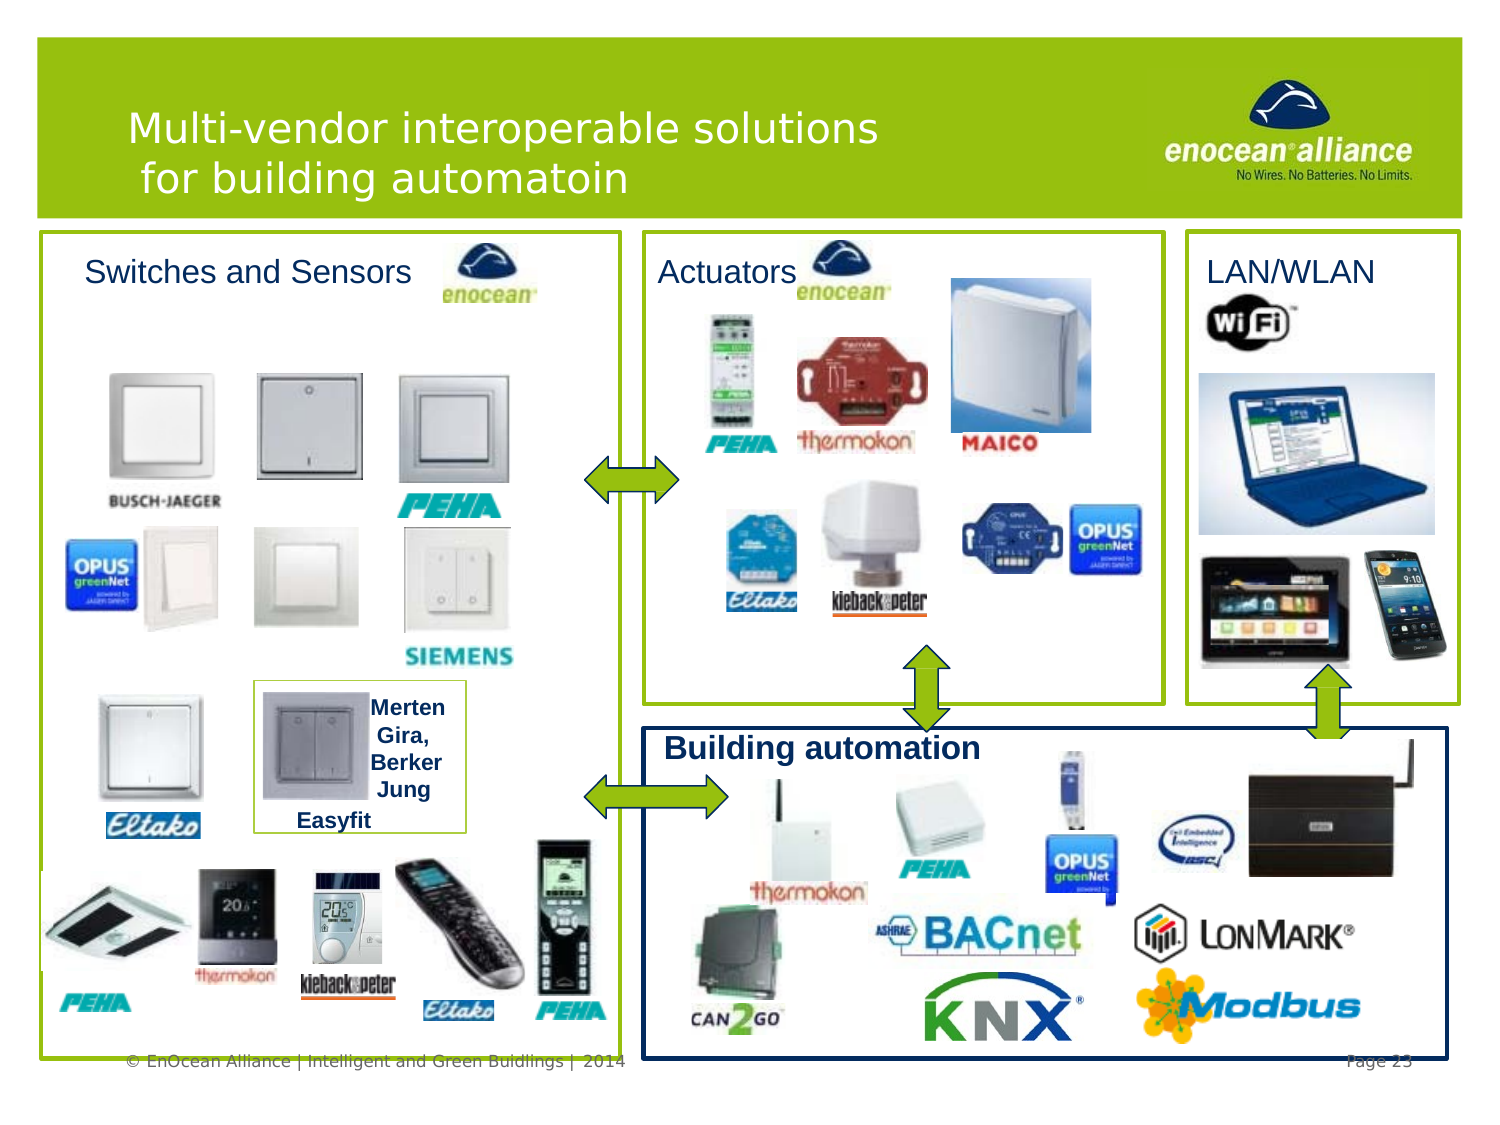

# Multi-vendor interoperable solutions  for building automatoin

LAN/WLAN
Switches and Sensors	Actuators

Merten  Gira,  Berker  Jung
Easyfit

Building automation

© EnOcean Alliance | Intelligent and Green Buidlings | 2014
Page 23